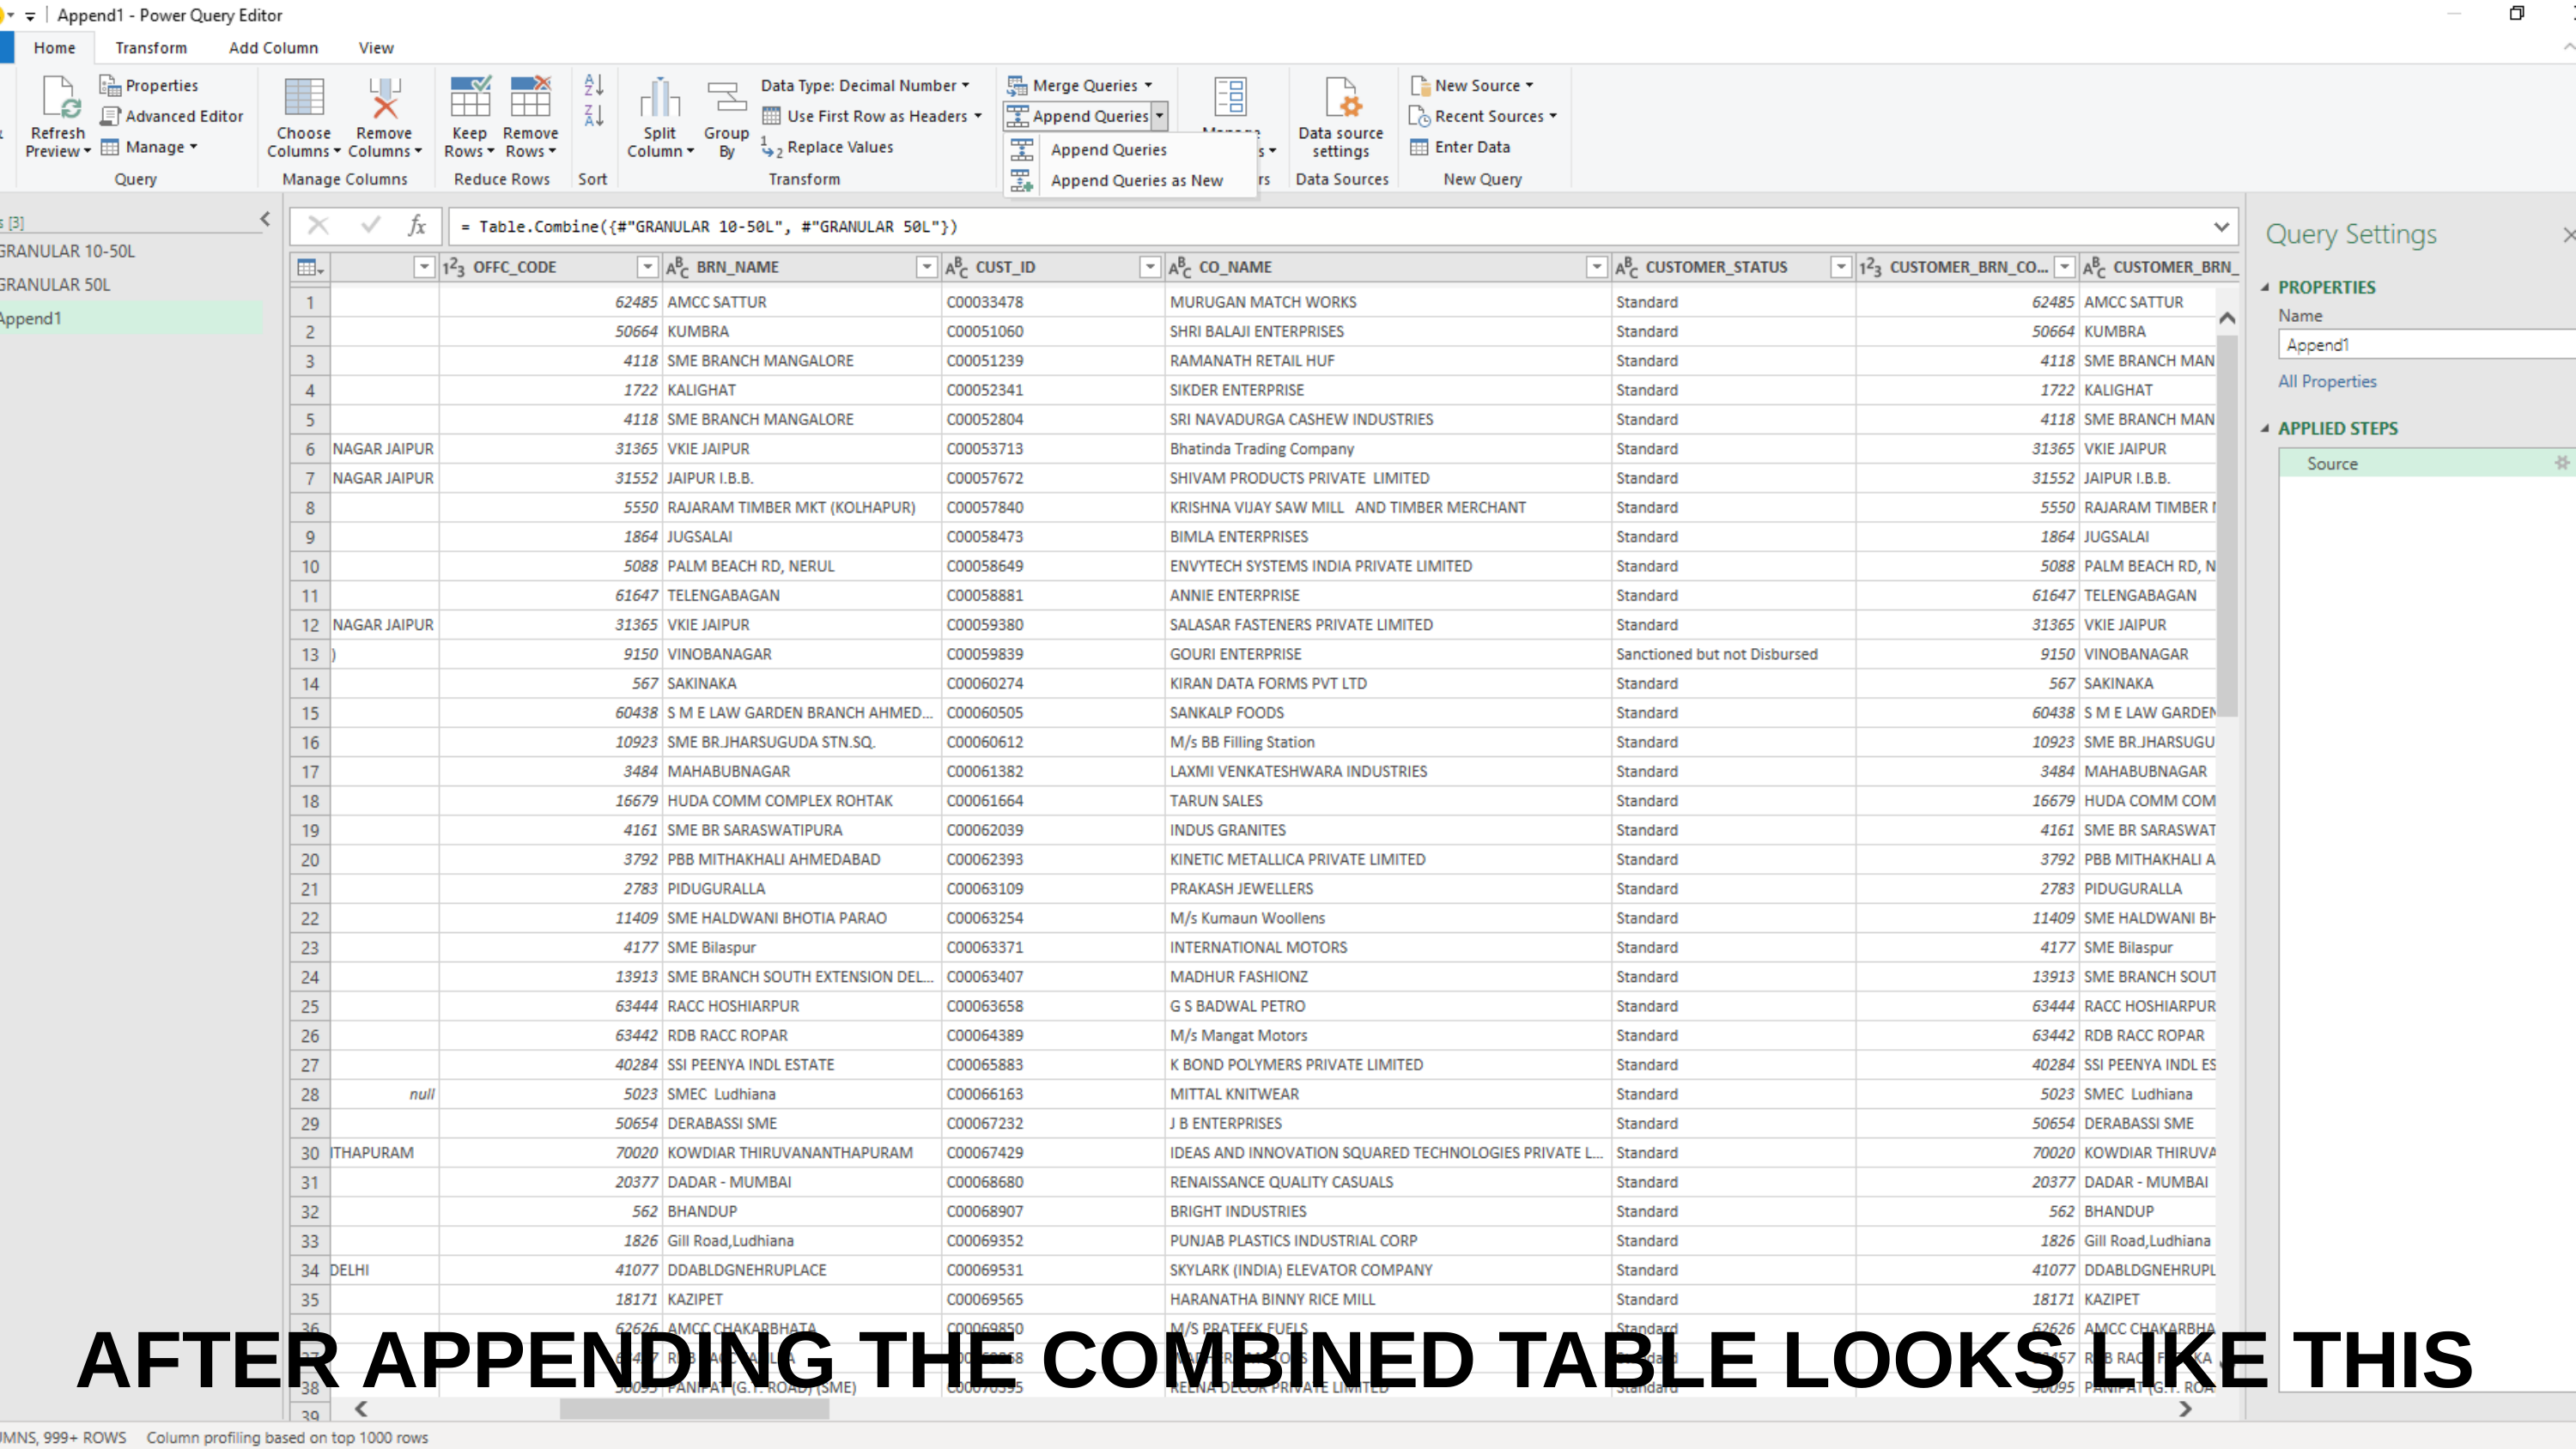

AFTER APPENDING THE COMBINED TABLE LOOKS LIKE THIS